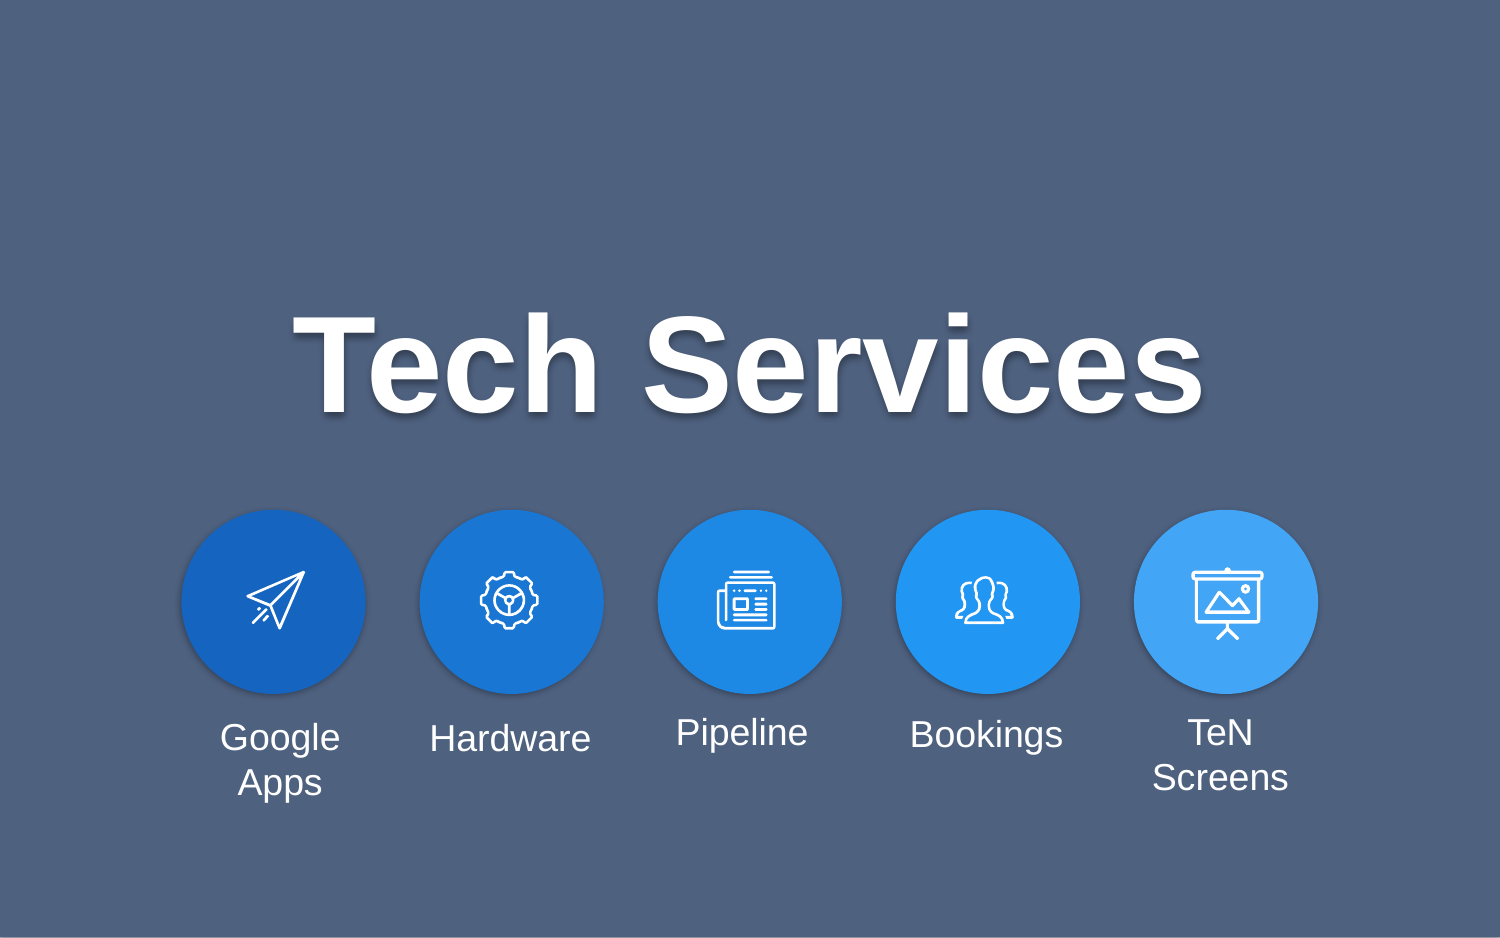

Tech Services

Google Apps

Hardware

TeN Screens
Pipeline
Bookings